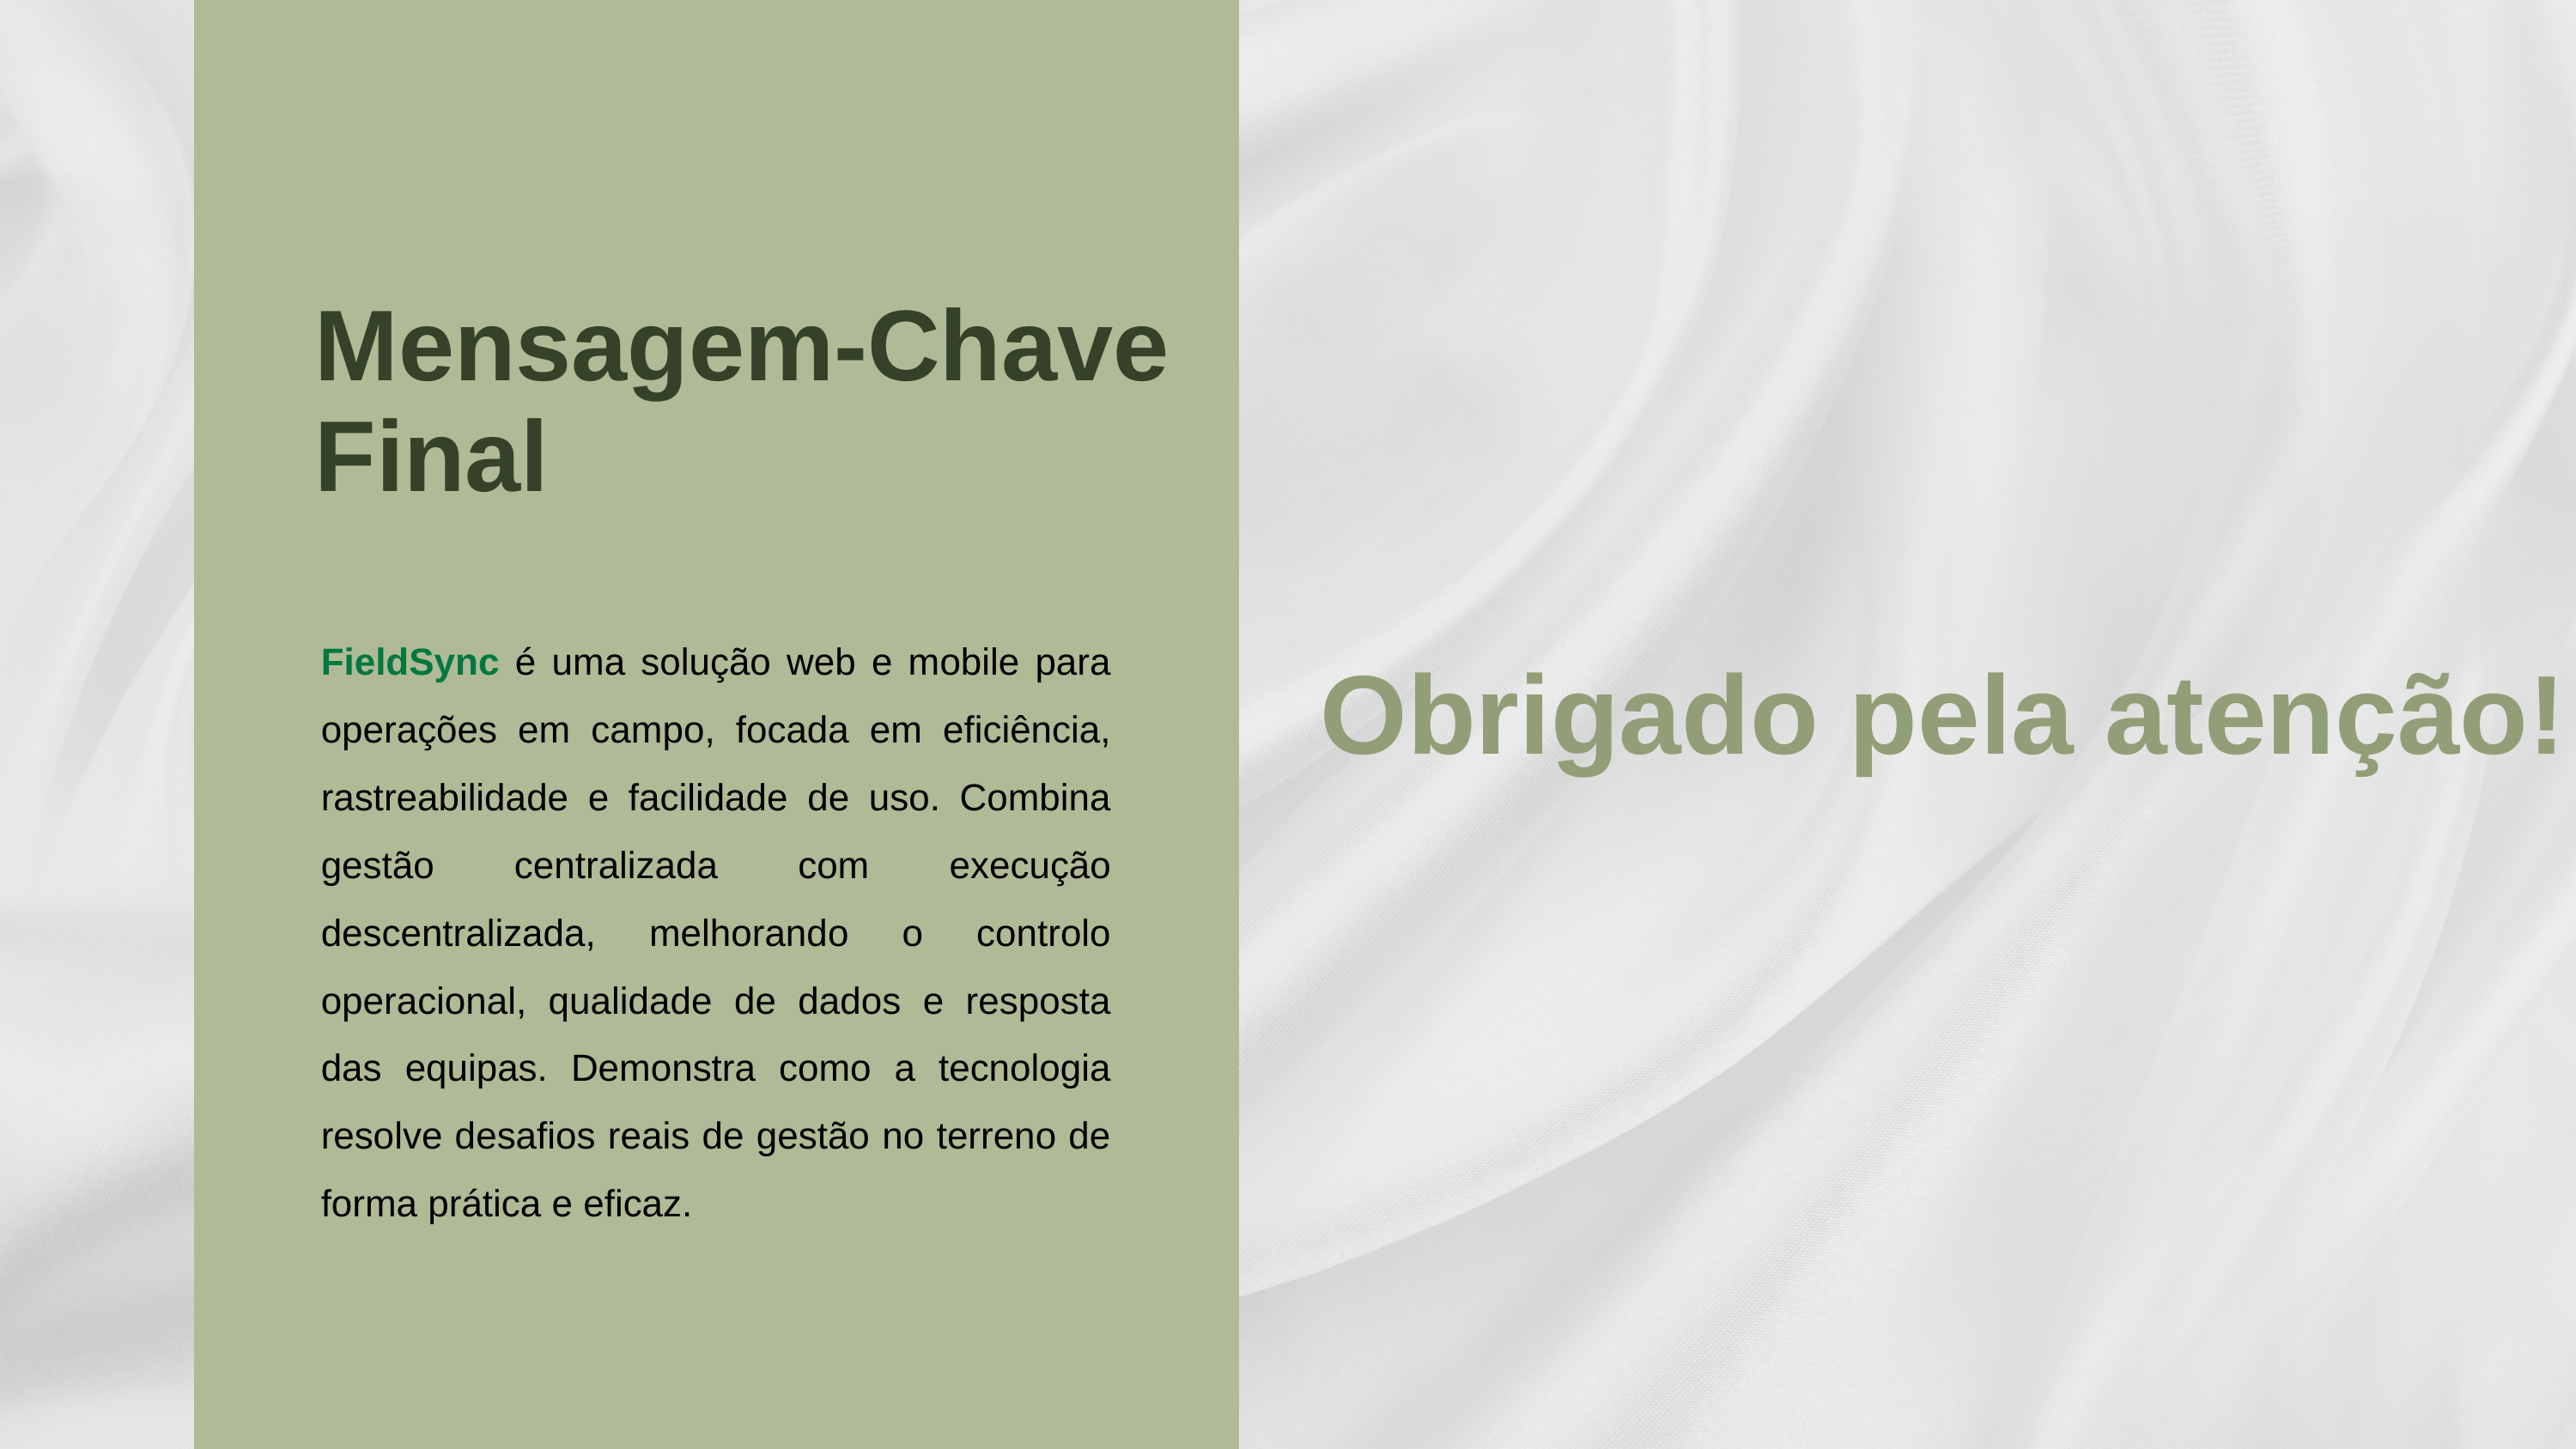

Mensagem-Chave
Final
FieldSync é uma solução web e mobile para operações em campo, focada em eficiência, rastreabilidade e facilidade de uso. Combina gestão centralizada com execução descentralizada, melhorando o controlo operacional, qualidade de dados e resposta das equipas. Demonstra como a tecnologia resolve desafios reais de gestão no terreno de forma prática e eficaz.
Obrigado pela atenção!